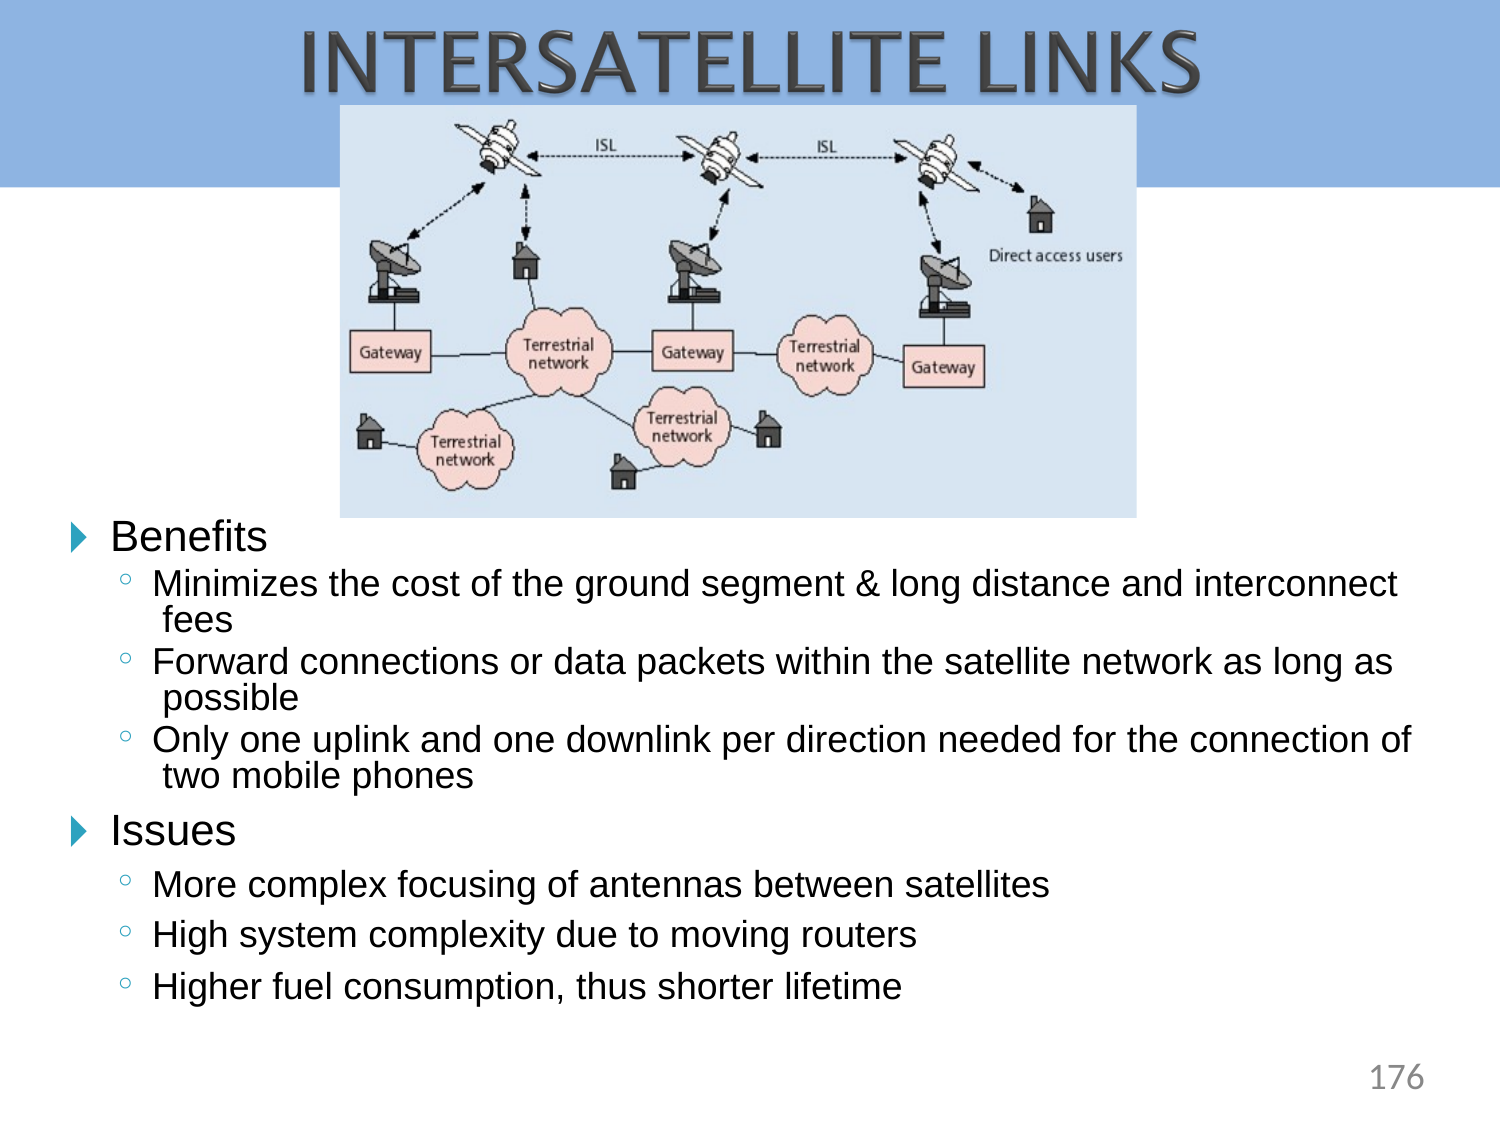

Benefits
Minimizes the cost of the ground segment & long distance and interconnect  fees
Forward connections or data packets within the satellite network as long as  possible
Only one uplink and one downlink per direction needed for the connection of  two mobile phones
Issues
More complex focusing of antennas between satellites
High system complexity due to moving routers
Higher fuel consumption, thus shorter lifetime

176